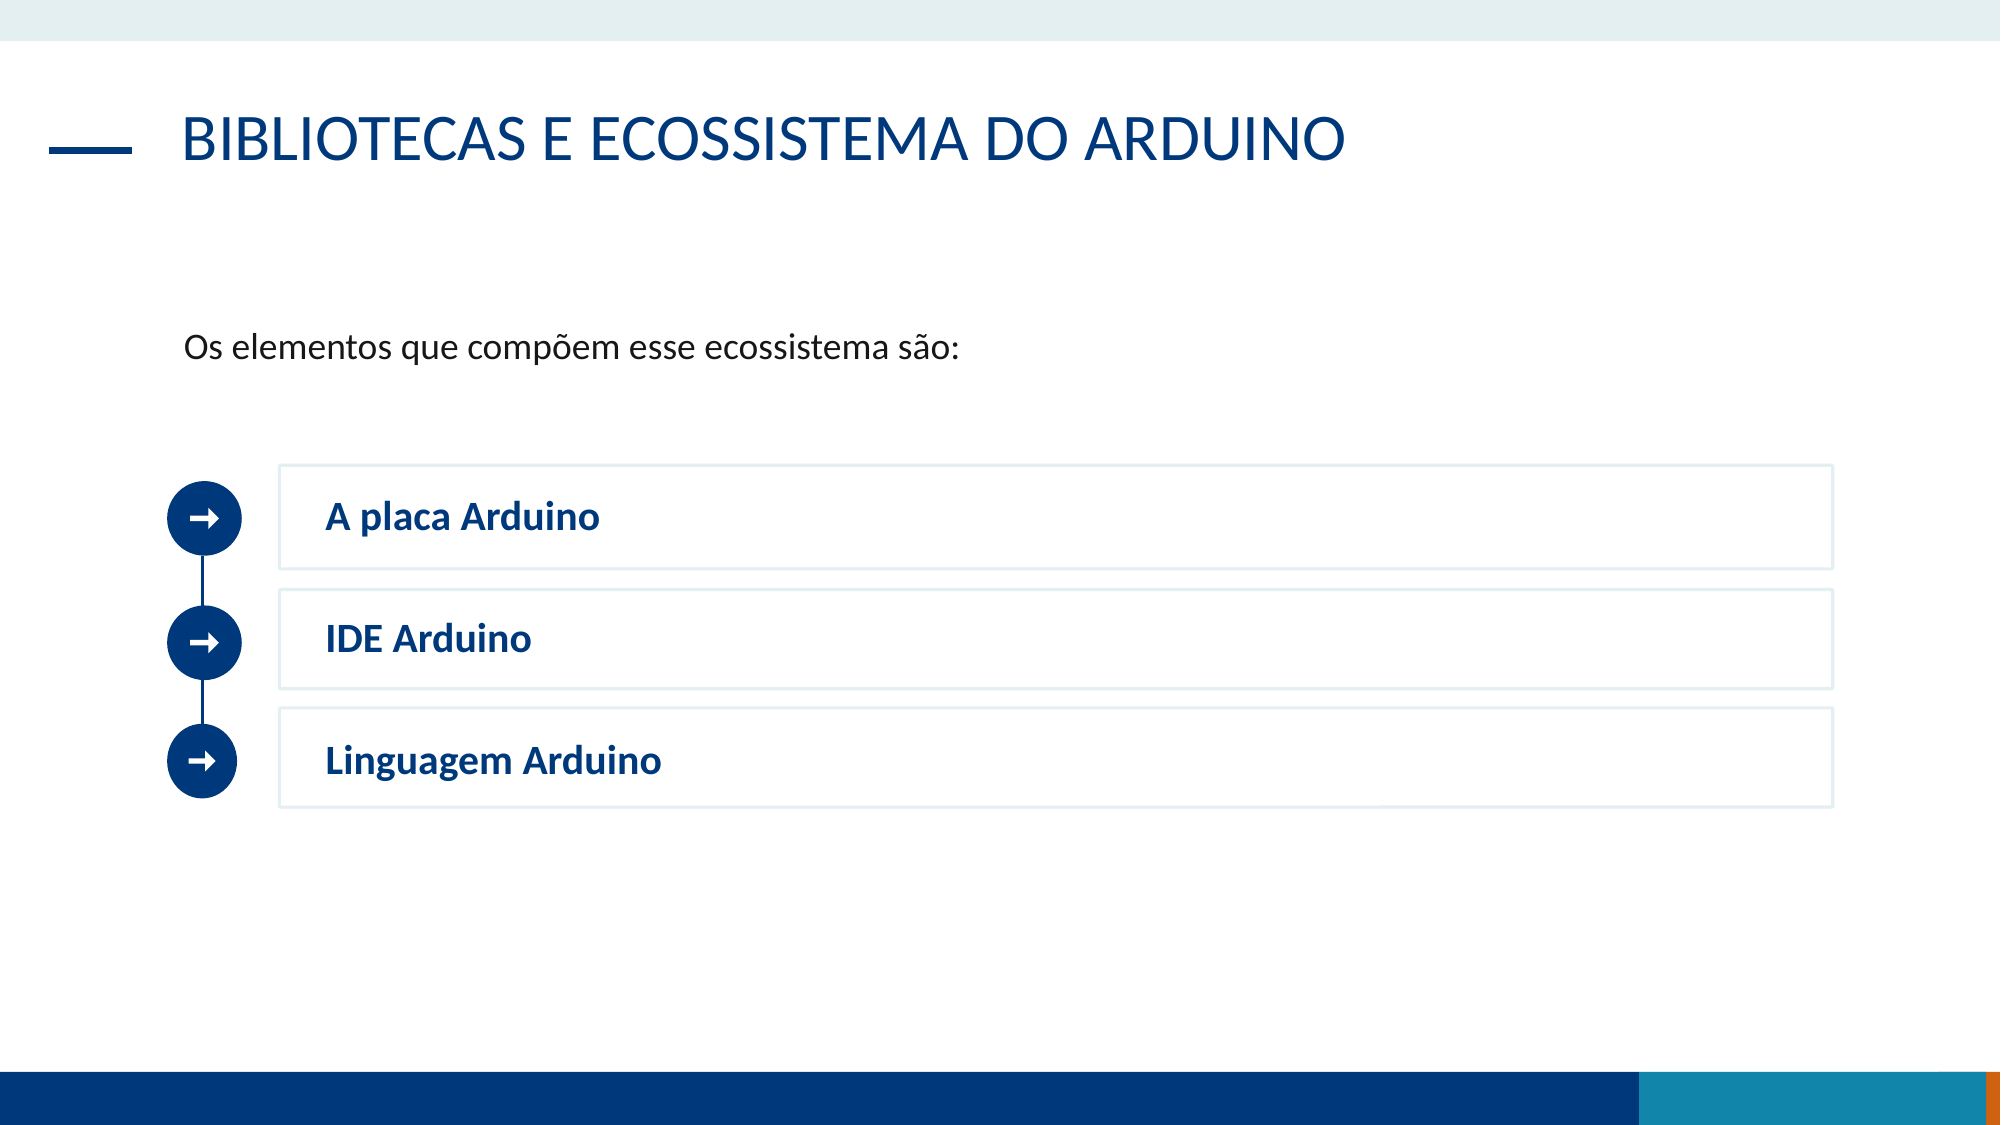

BIBLIOTECAS E ECOSSISTEMA DO ARDUINO
Os elementos que compõem esse ecossistema são:

A placa Arduino

IDE Arduino

Linguagem Arduino